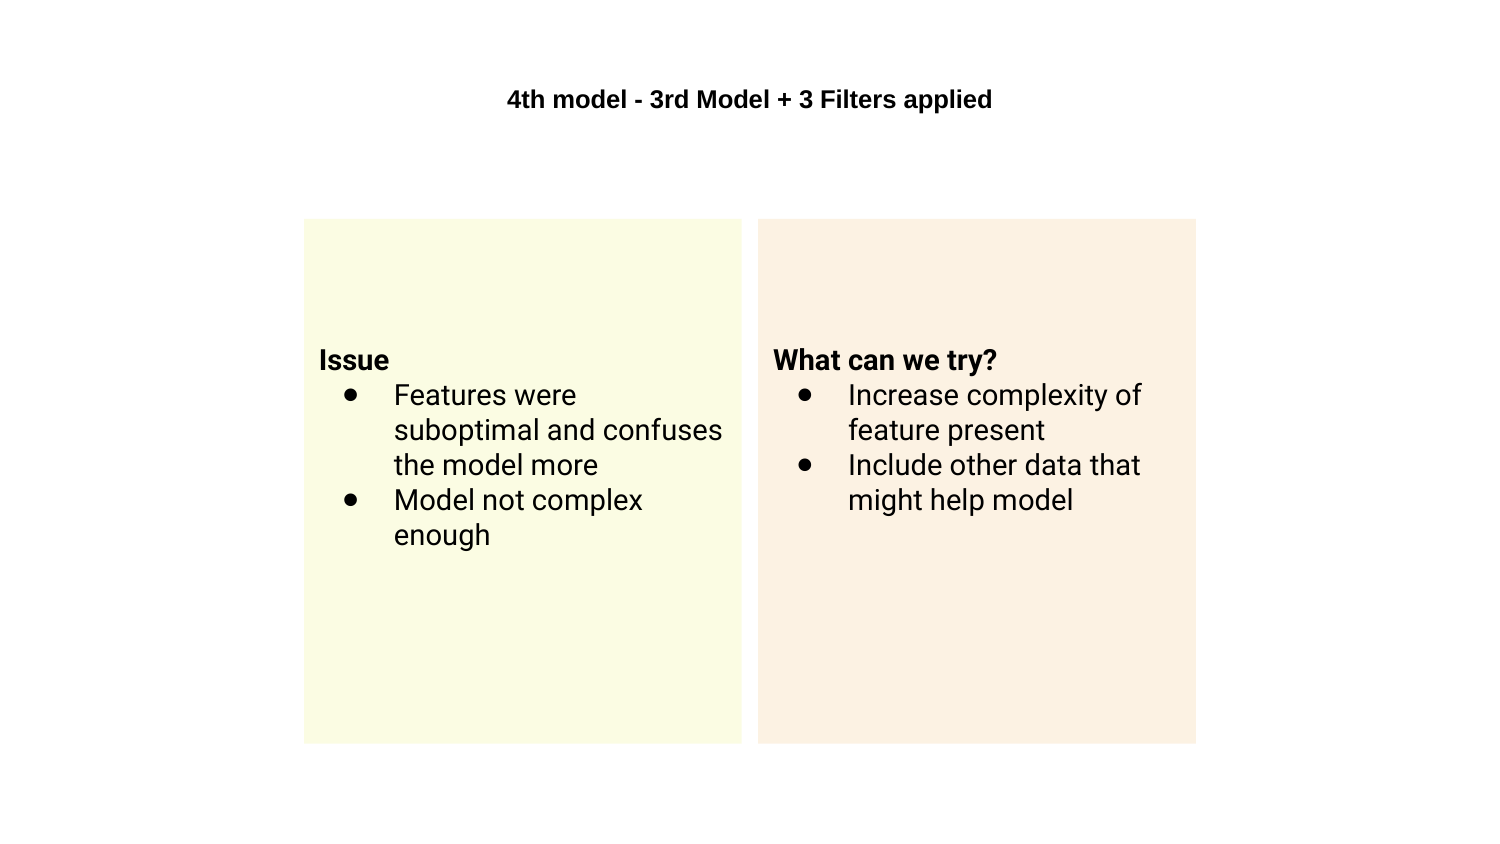

# 4th model - 3rd Model + 3 Filters applied

Issue
Features were suboptimal and confuses the model more
Model not complex enough

What can we try?
Increase complexity of feature present
Include other data that might help model